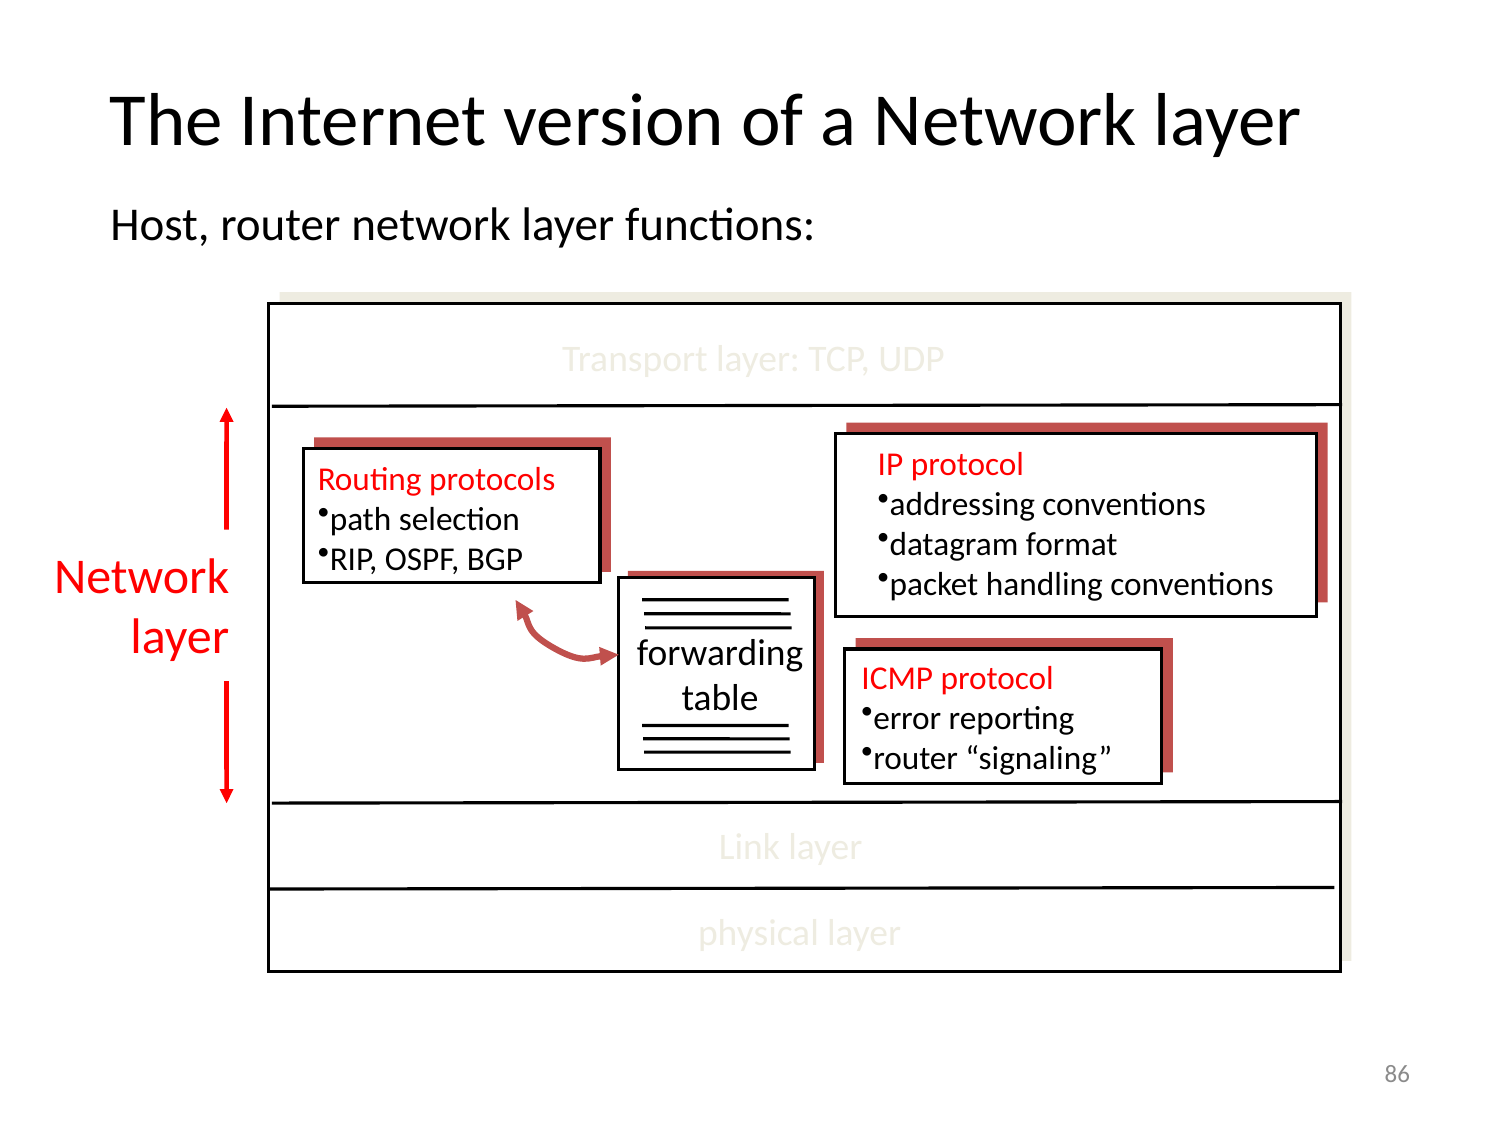

# The Internet version of a Network layer
Host, router network layer functions:

Transport layer: TCP, UDP

IP protocol
addressing conventions
datagram format
packet handling conventions

Routing protocols
path selection
RIP, OSPF, BGP
Network
layer

forwarding
table

ICMP protocol
error reporting
router “signaling”

Link layer

physical layer
86